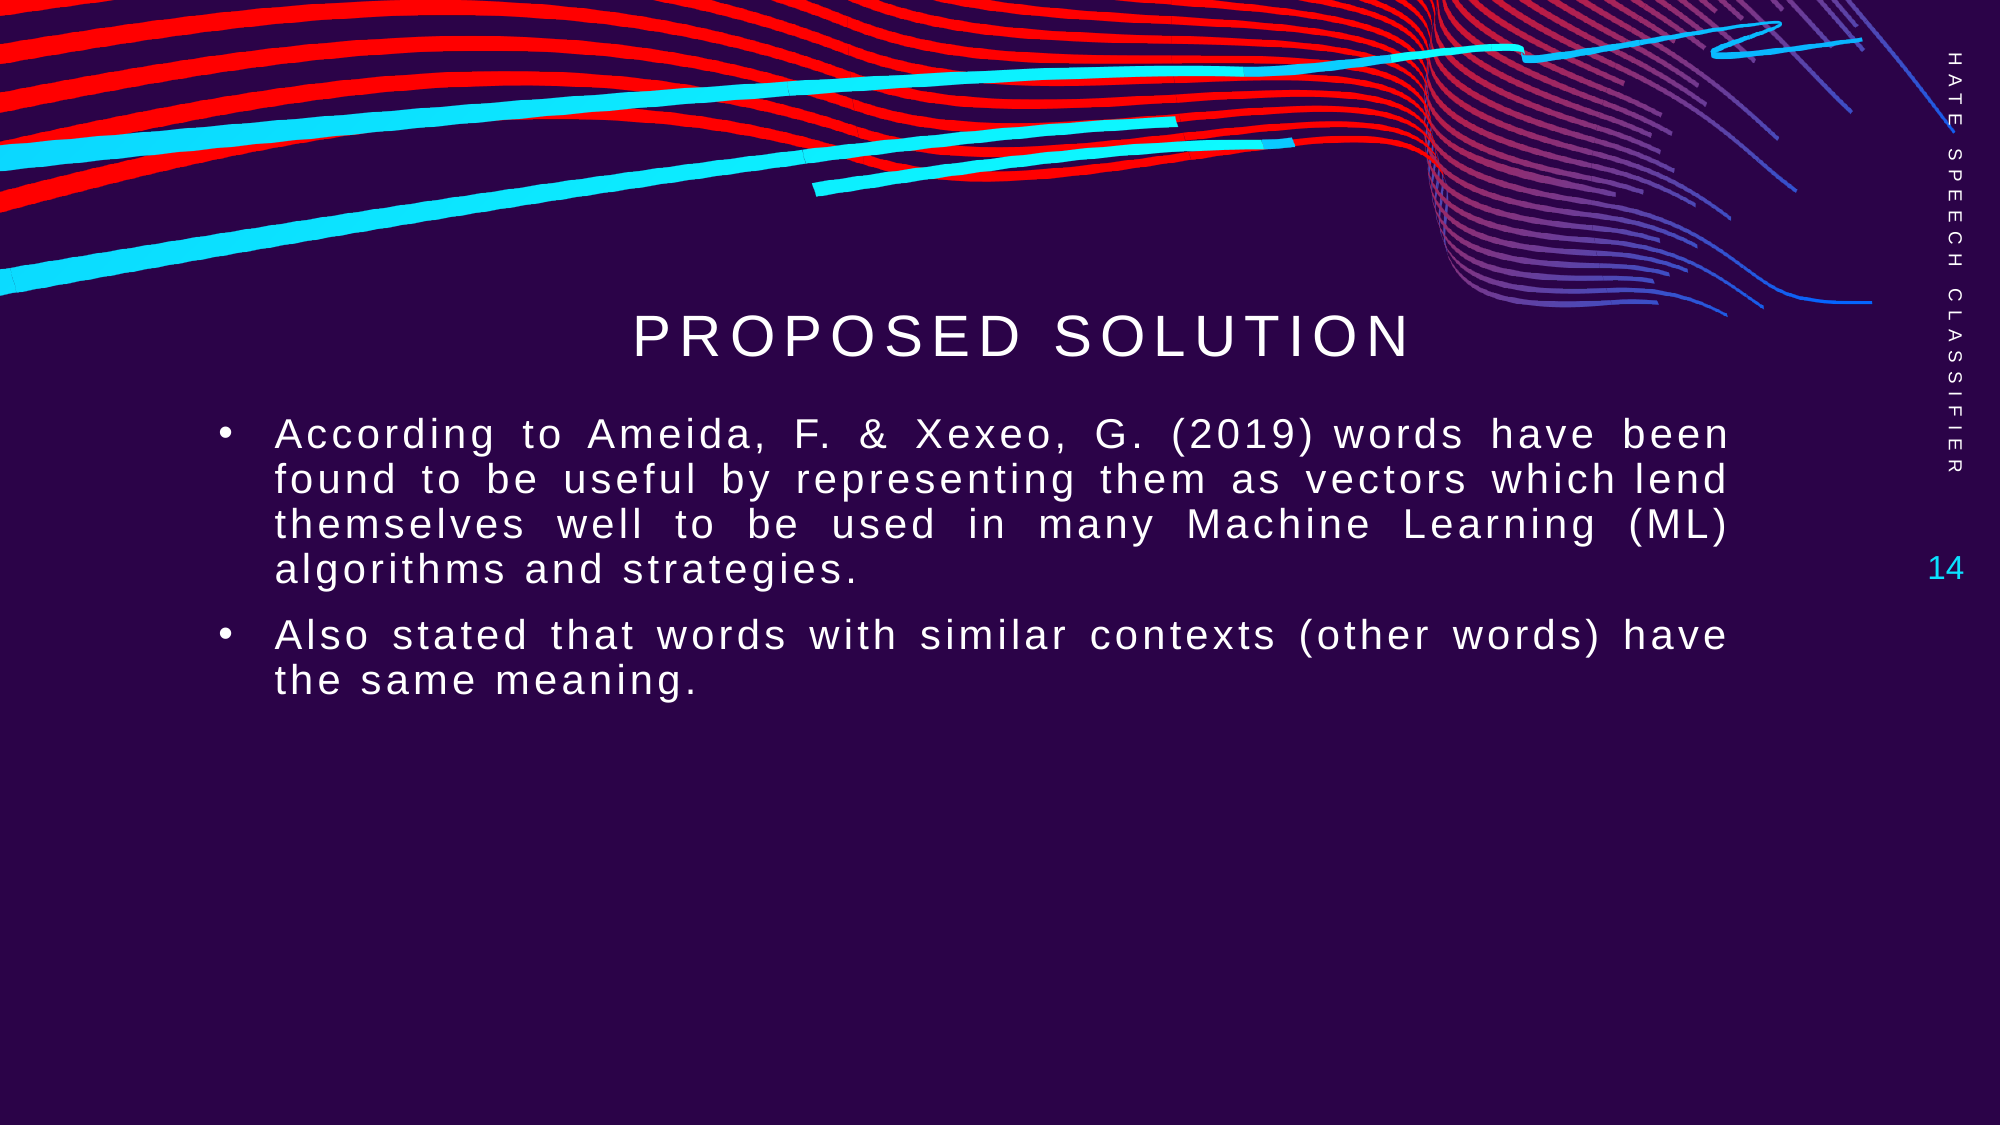

Hate speech classifier
# Proposed Solution
According to Ameida, F. & Xexeo, G. (2019) words have been found to be useful by representing them as vectors which lend themselves well to be used in many Machine Learning (ML) algorithms and strategies.
Also stated that words with similar contexts (other words) have the same meaning.
14